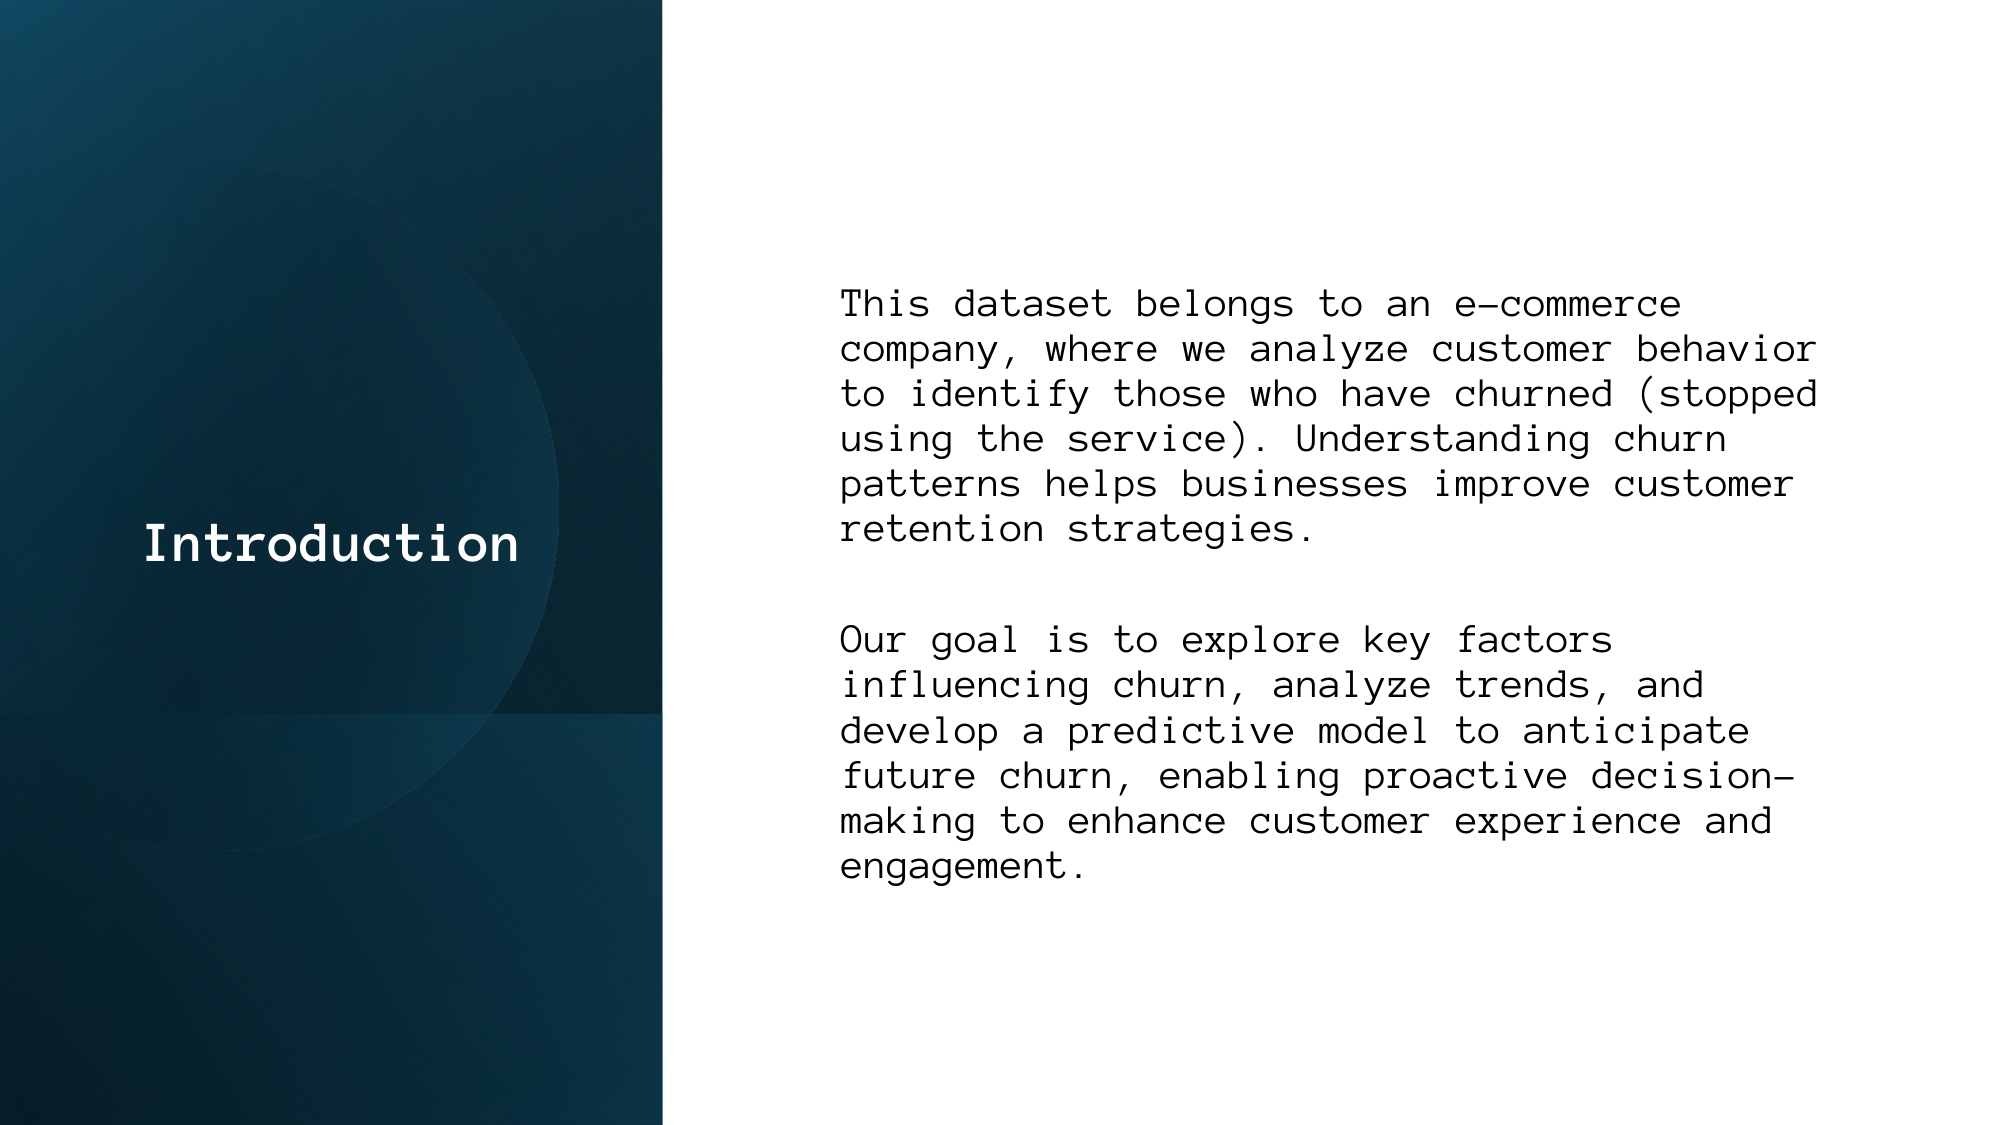

# Introduction
This dataset belongs to an e-commerce company, where we analyze customer behavior to identify those who have churned (stopped using the service). Understanding churn patterns helps businesses improve customer retention strategies.
Our goal is to explore key factors influencing churn, analyze trends, and develop a predictive model to anticipate future churn, enabling proactive decision-making to enhance customer experience and engagement.